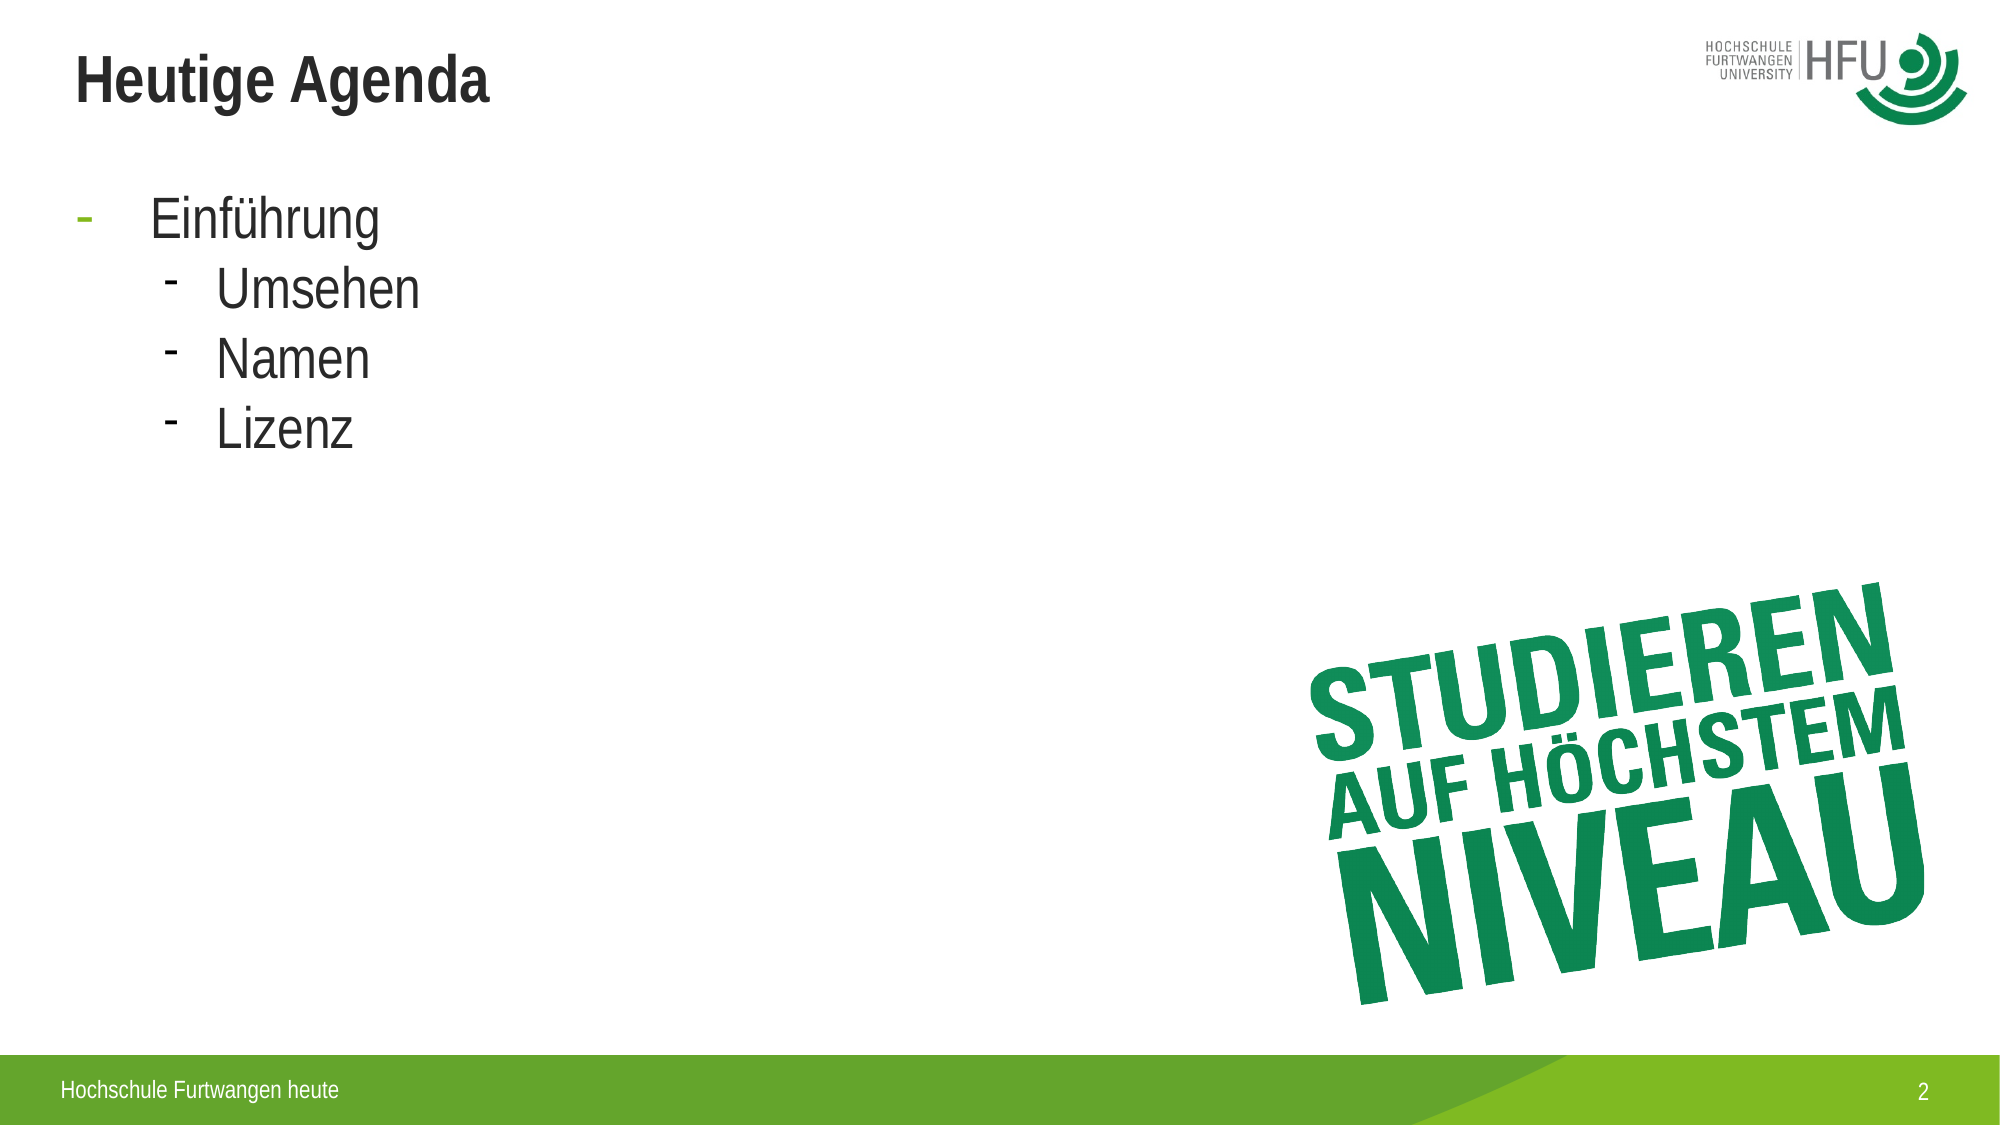

Heutige Agenda
Einführung
Umsehen
Namen
Lizenz

2
Hochschule Furtwangen heute